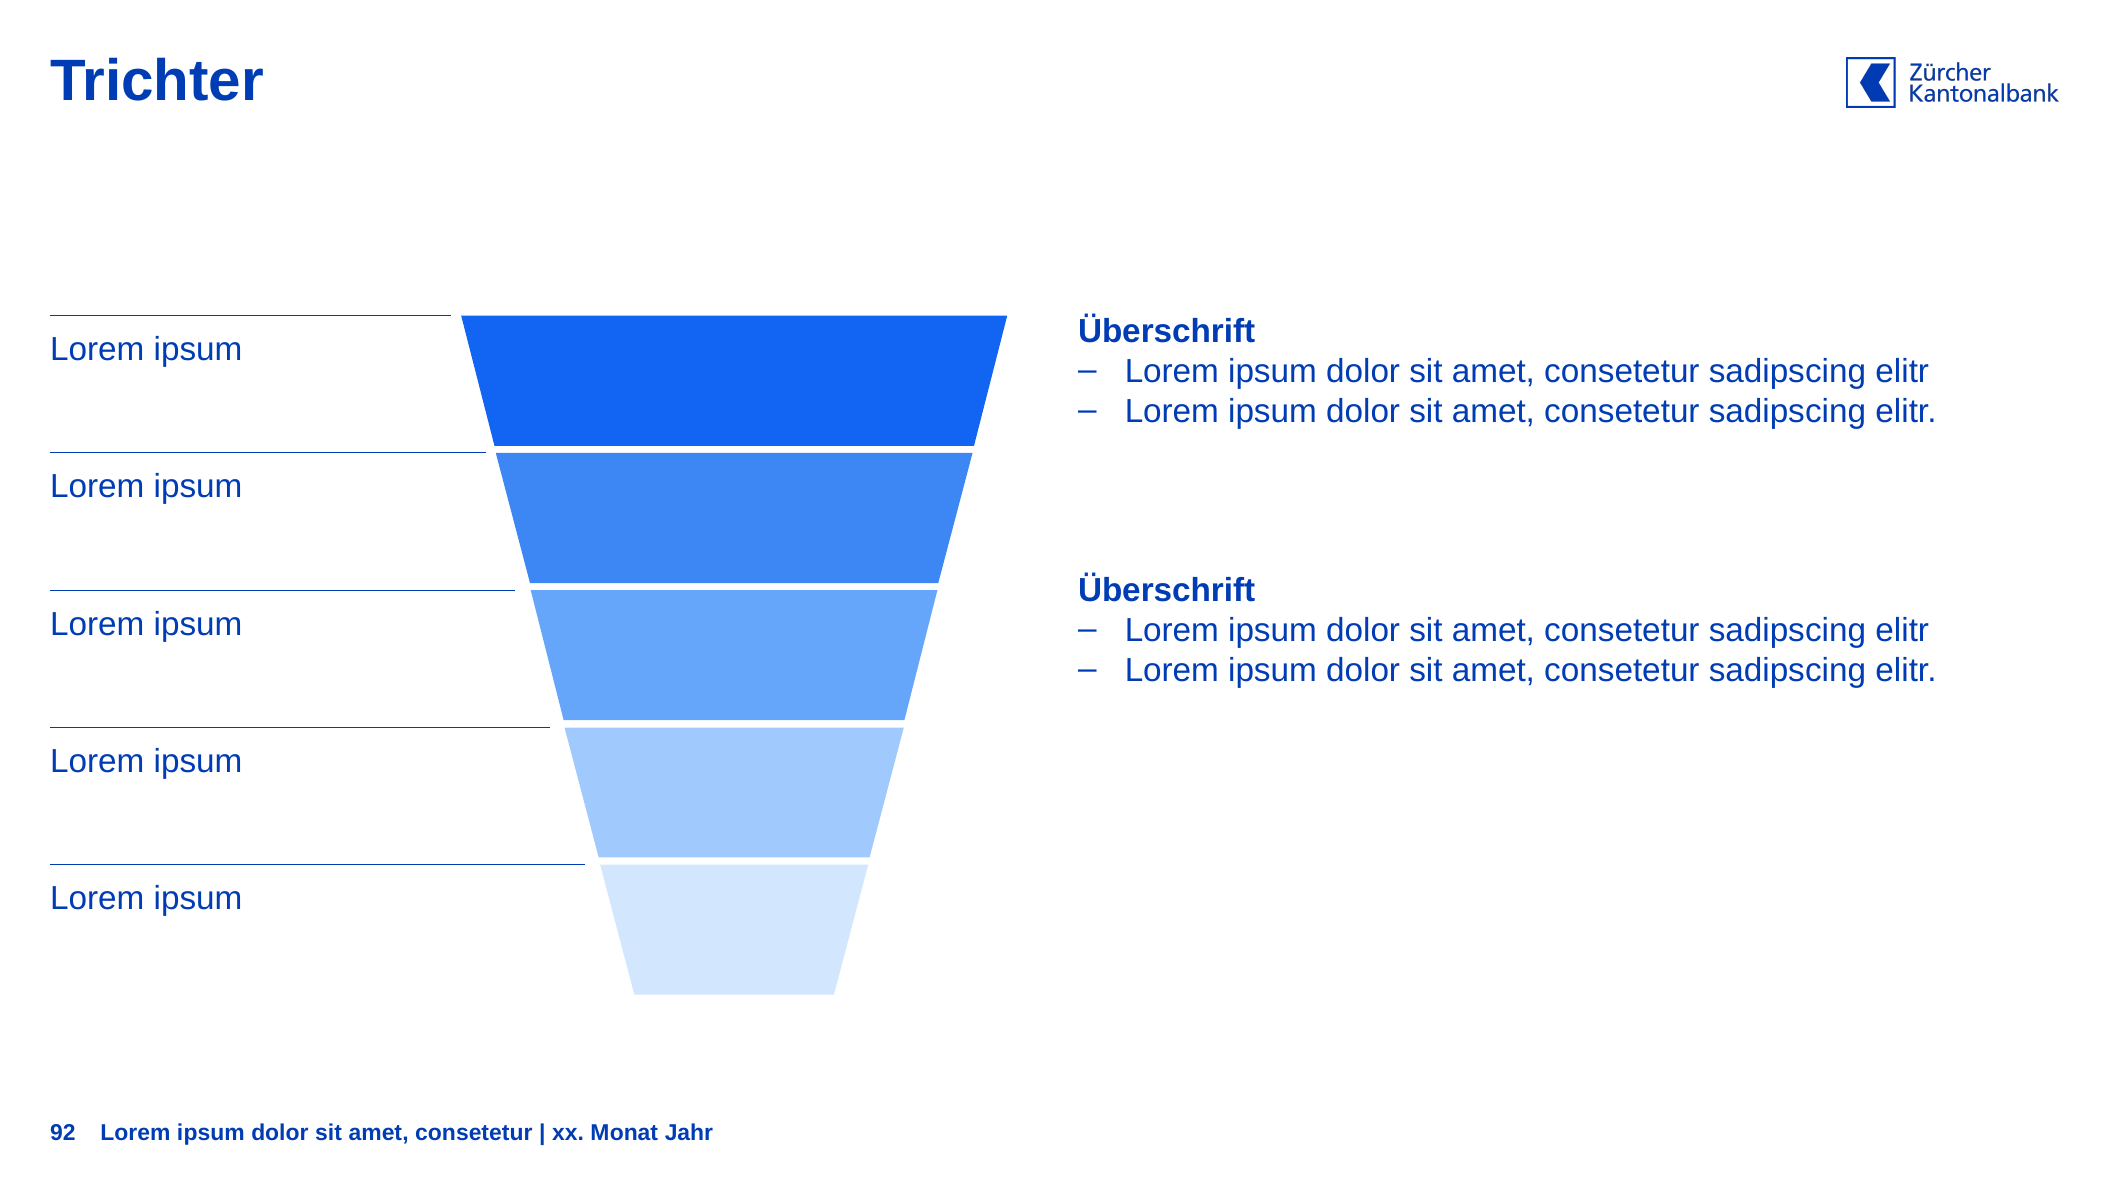

# Trichter
Überschrift
Lorem ipsum dolor sit amet, consetetur sadipscing elitr
Lorem ipsum dolor sit amet, consetetur sadipscing elitr.

Überschrift
Lorem ipsum dolor sit amet, consetetur sadipscing elitr
Lorem ipsum dolor sit amet, consetetur sadipscing elitr.

Lorem ipsum

Lorem ipsum

Lorem ipsum

Lorem ipsum

Lorem ipsum

92
Lorem ipsum dolor sit amet, consetetur | xx. Monat Jahr